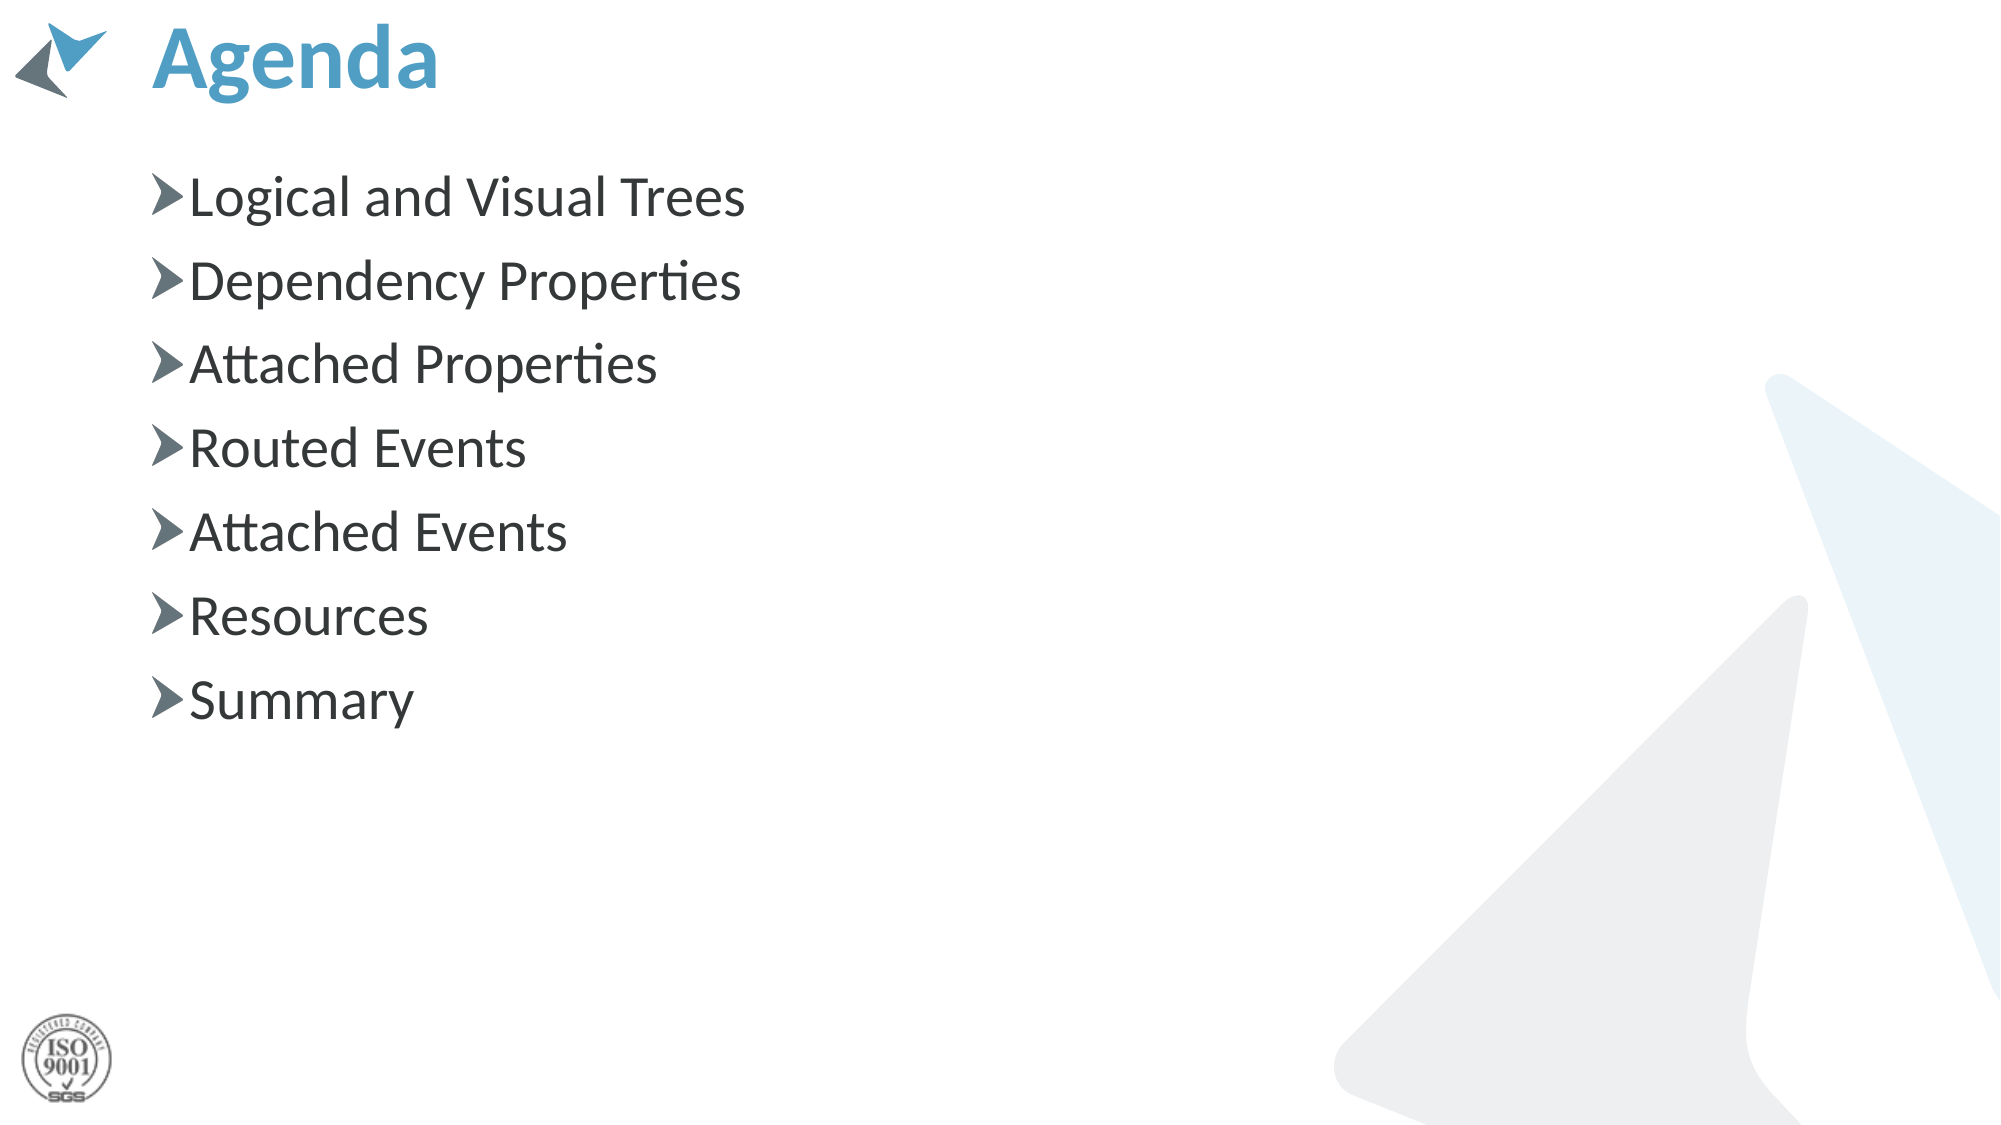

# Agenda
Logical and Visual Trees
Dependency Properties
Attached Properties
Routed Events
Attached Events
Resources
Summary